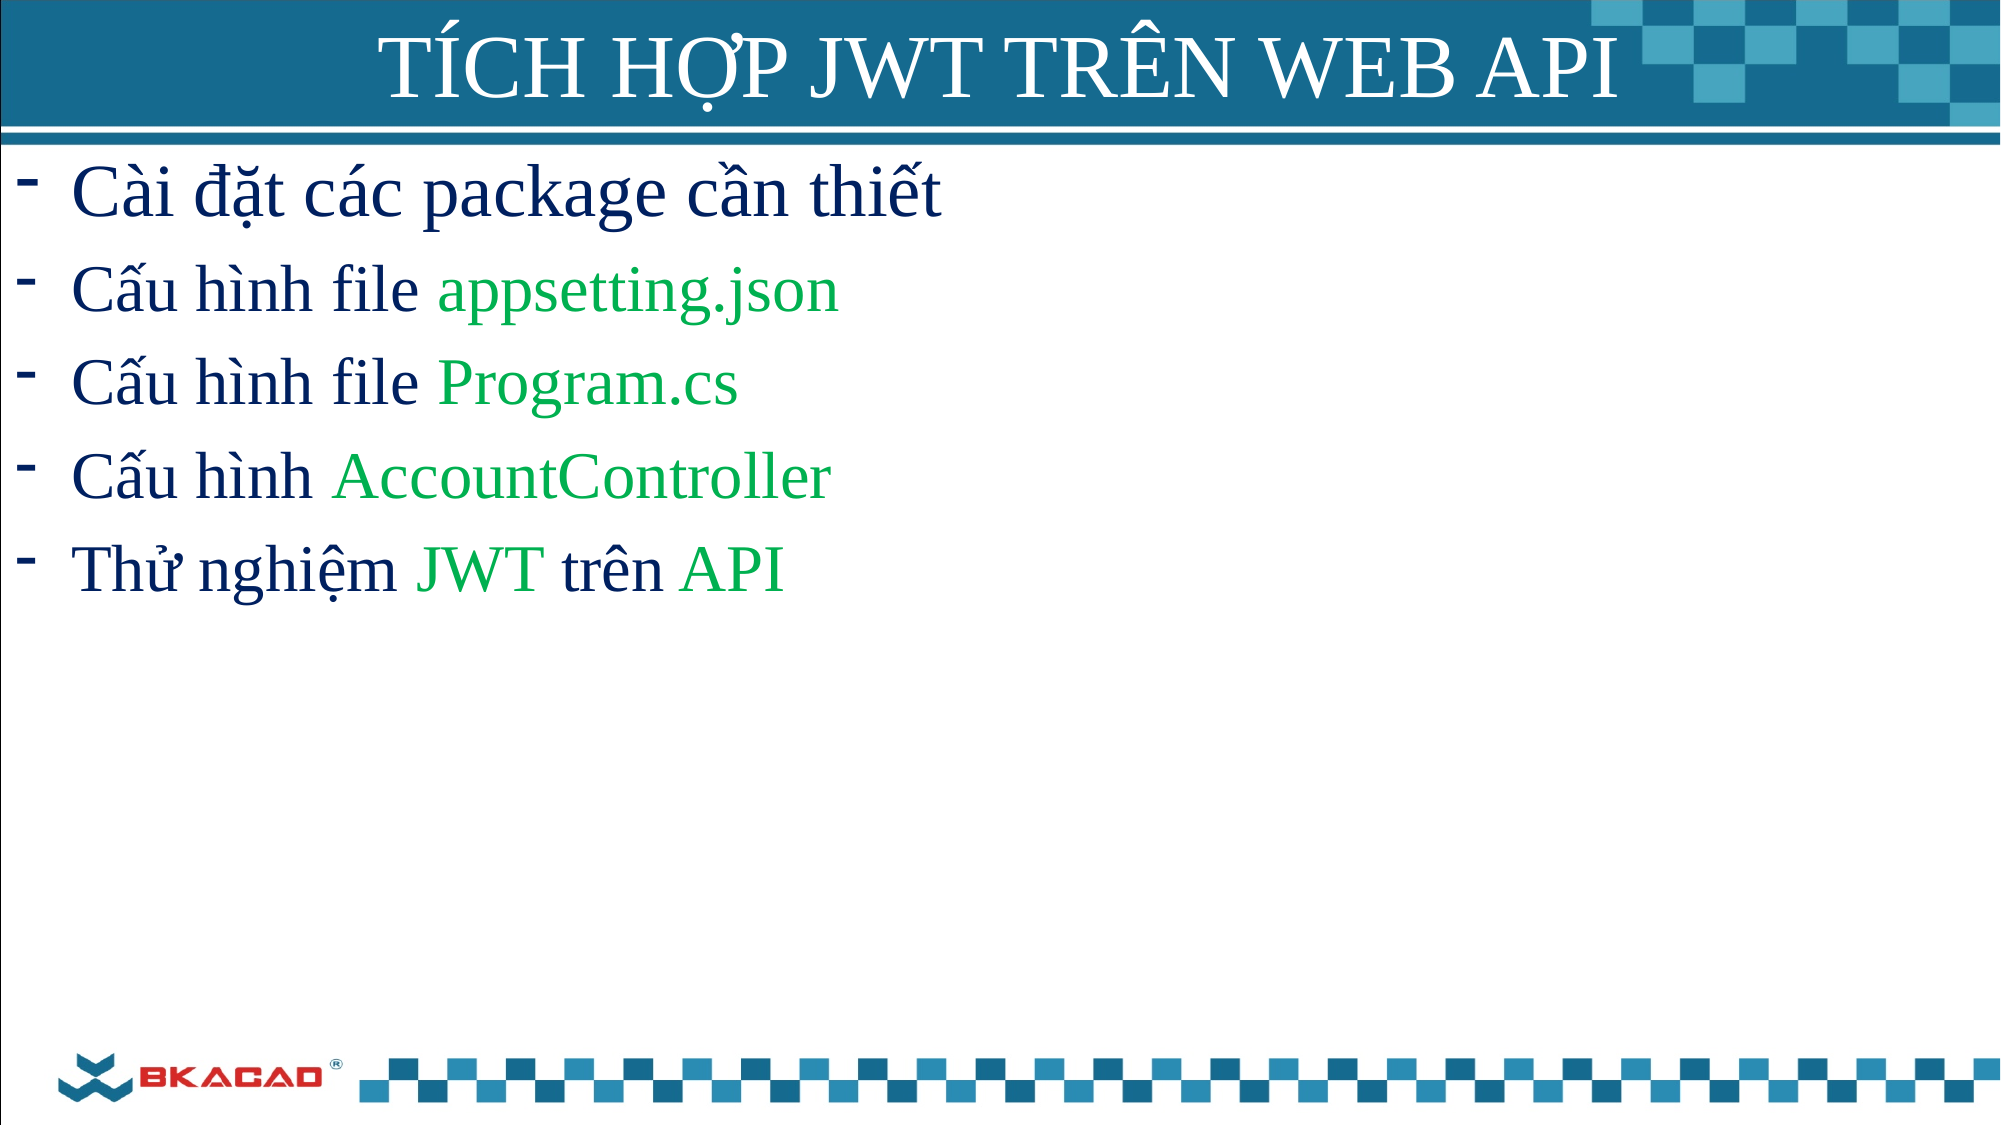

# TÍCH HỢP JWT TRÊN WEB API
Cài đặt các package cần thiết
Cấu hình file appsetting.json
Cấu hình file Program.cs
Cấu hình AccountController
Thử nghiệm JWT trên API